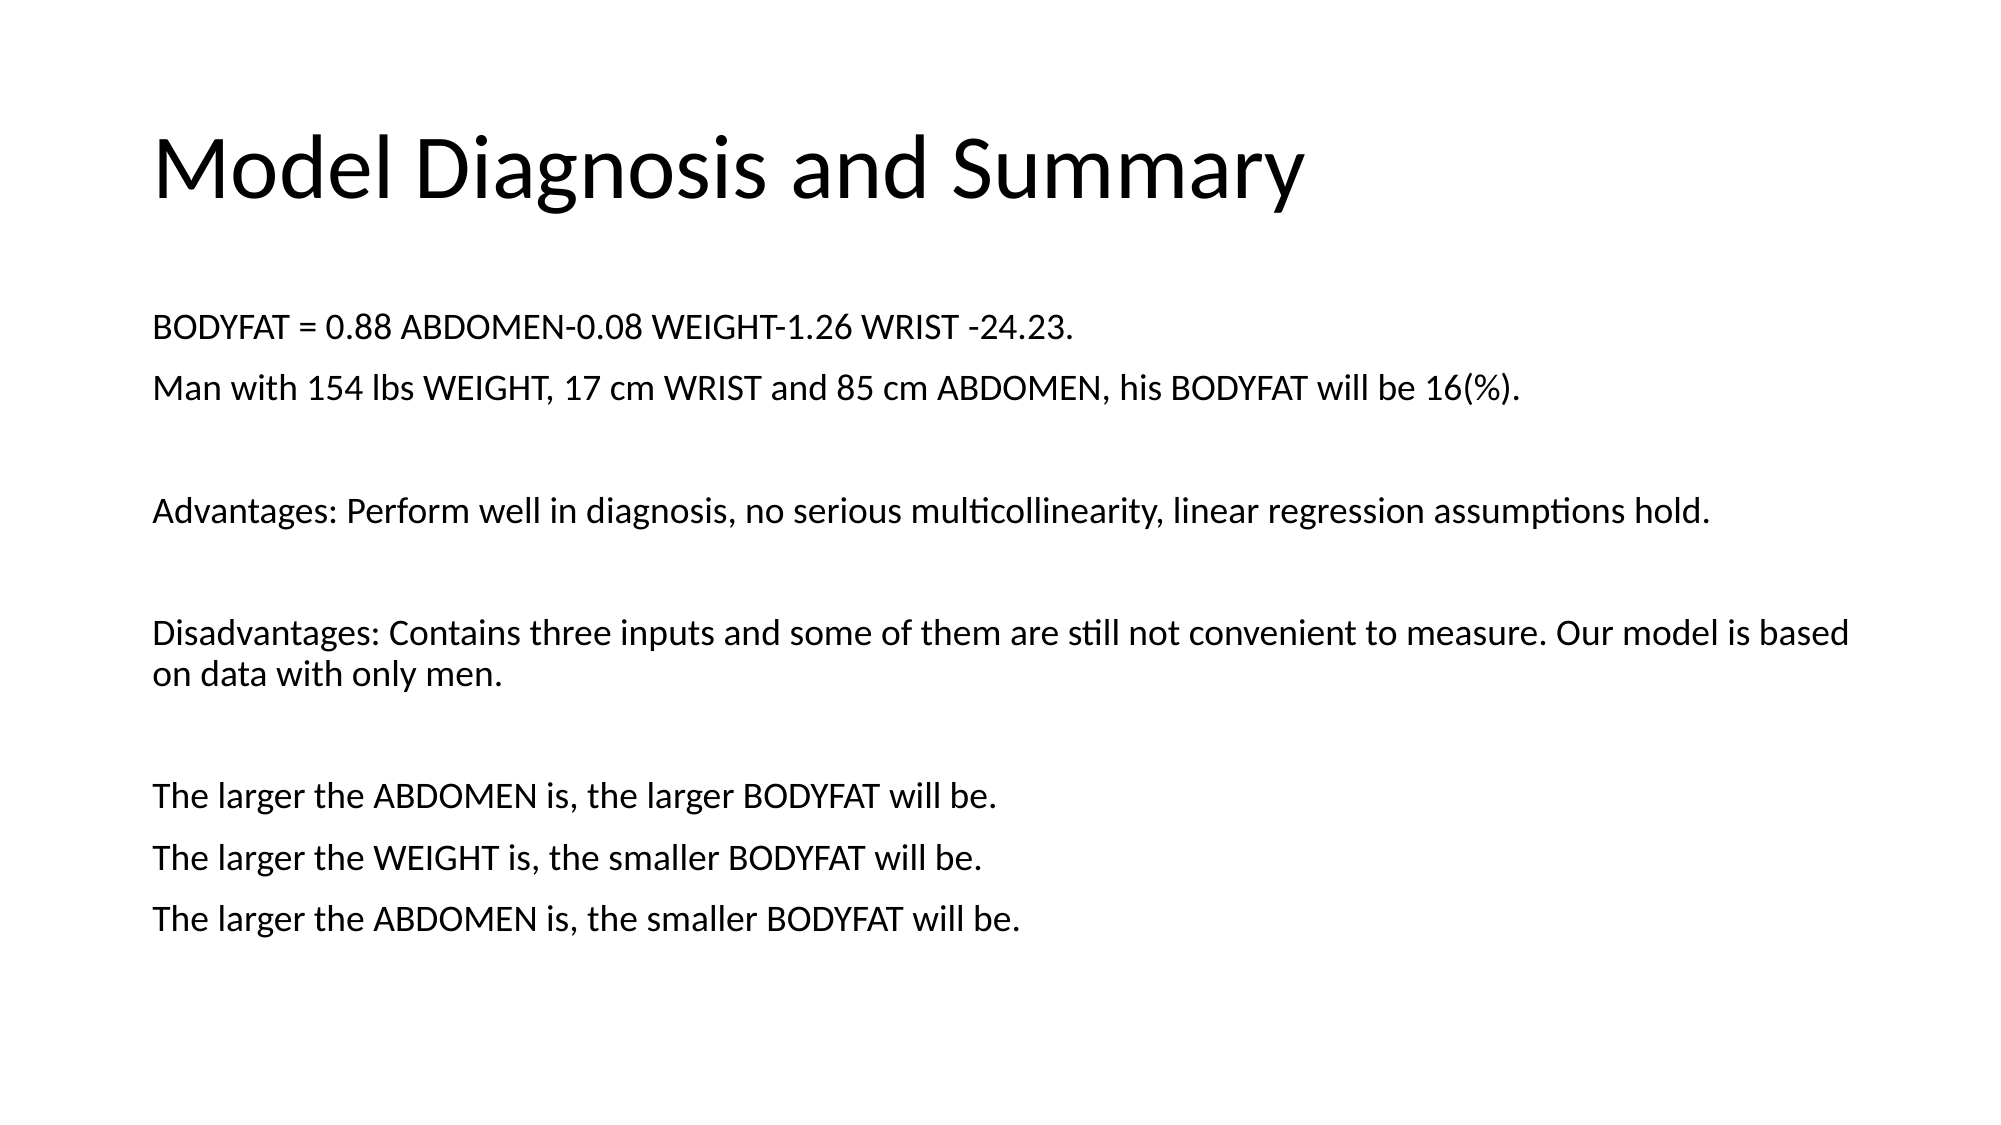

# Model Diagnosis and Summary
BODYFAT = 0.88 ABDOMEN-0.08 WEIGHT-1.26 WRIST -24.23.
Man with 154 lbs WEIGHT, 17 cm WRIST and 85 cm ABDOMEN, his BODYFAT will be 16(%).

Advantages: Perform well in diagnosis, no serious multicollinearity, linear regression assumptions hold.

Disadvantages: Contains three inputs and some of them are still not convenient to measure. Our model is based on data with only men.

The larger the ABDOMEN is, the larger BODYFAT will be.
The larger the WEIGHT is, the smaller BODYFAT will be.
The larger the ABDOMEN is, the smaller BODYFAT will be.